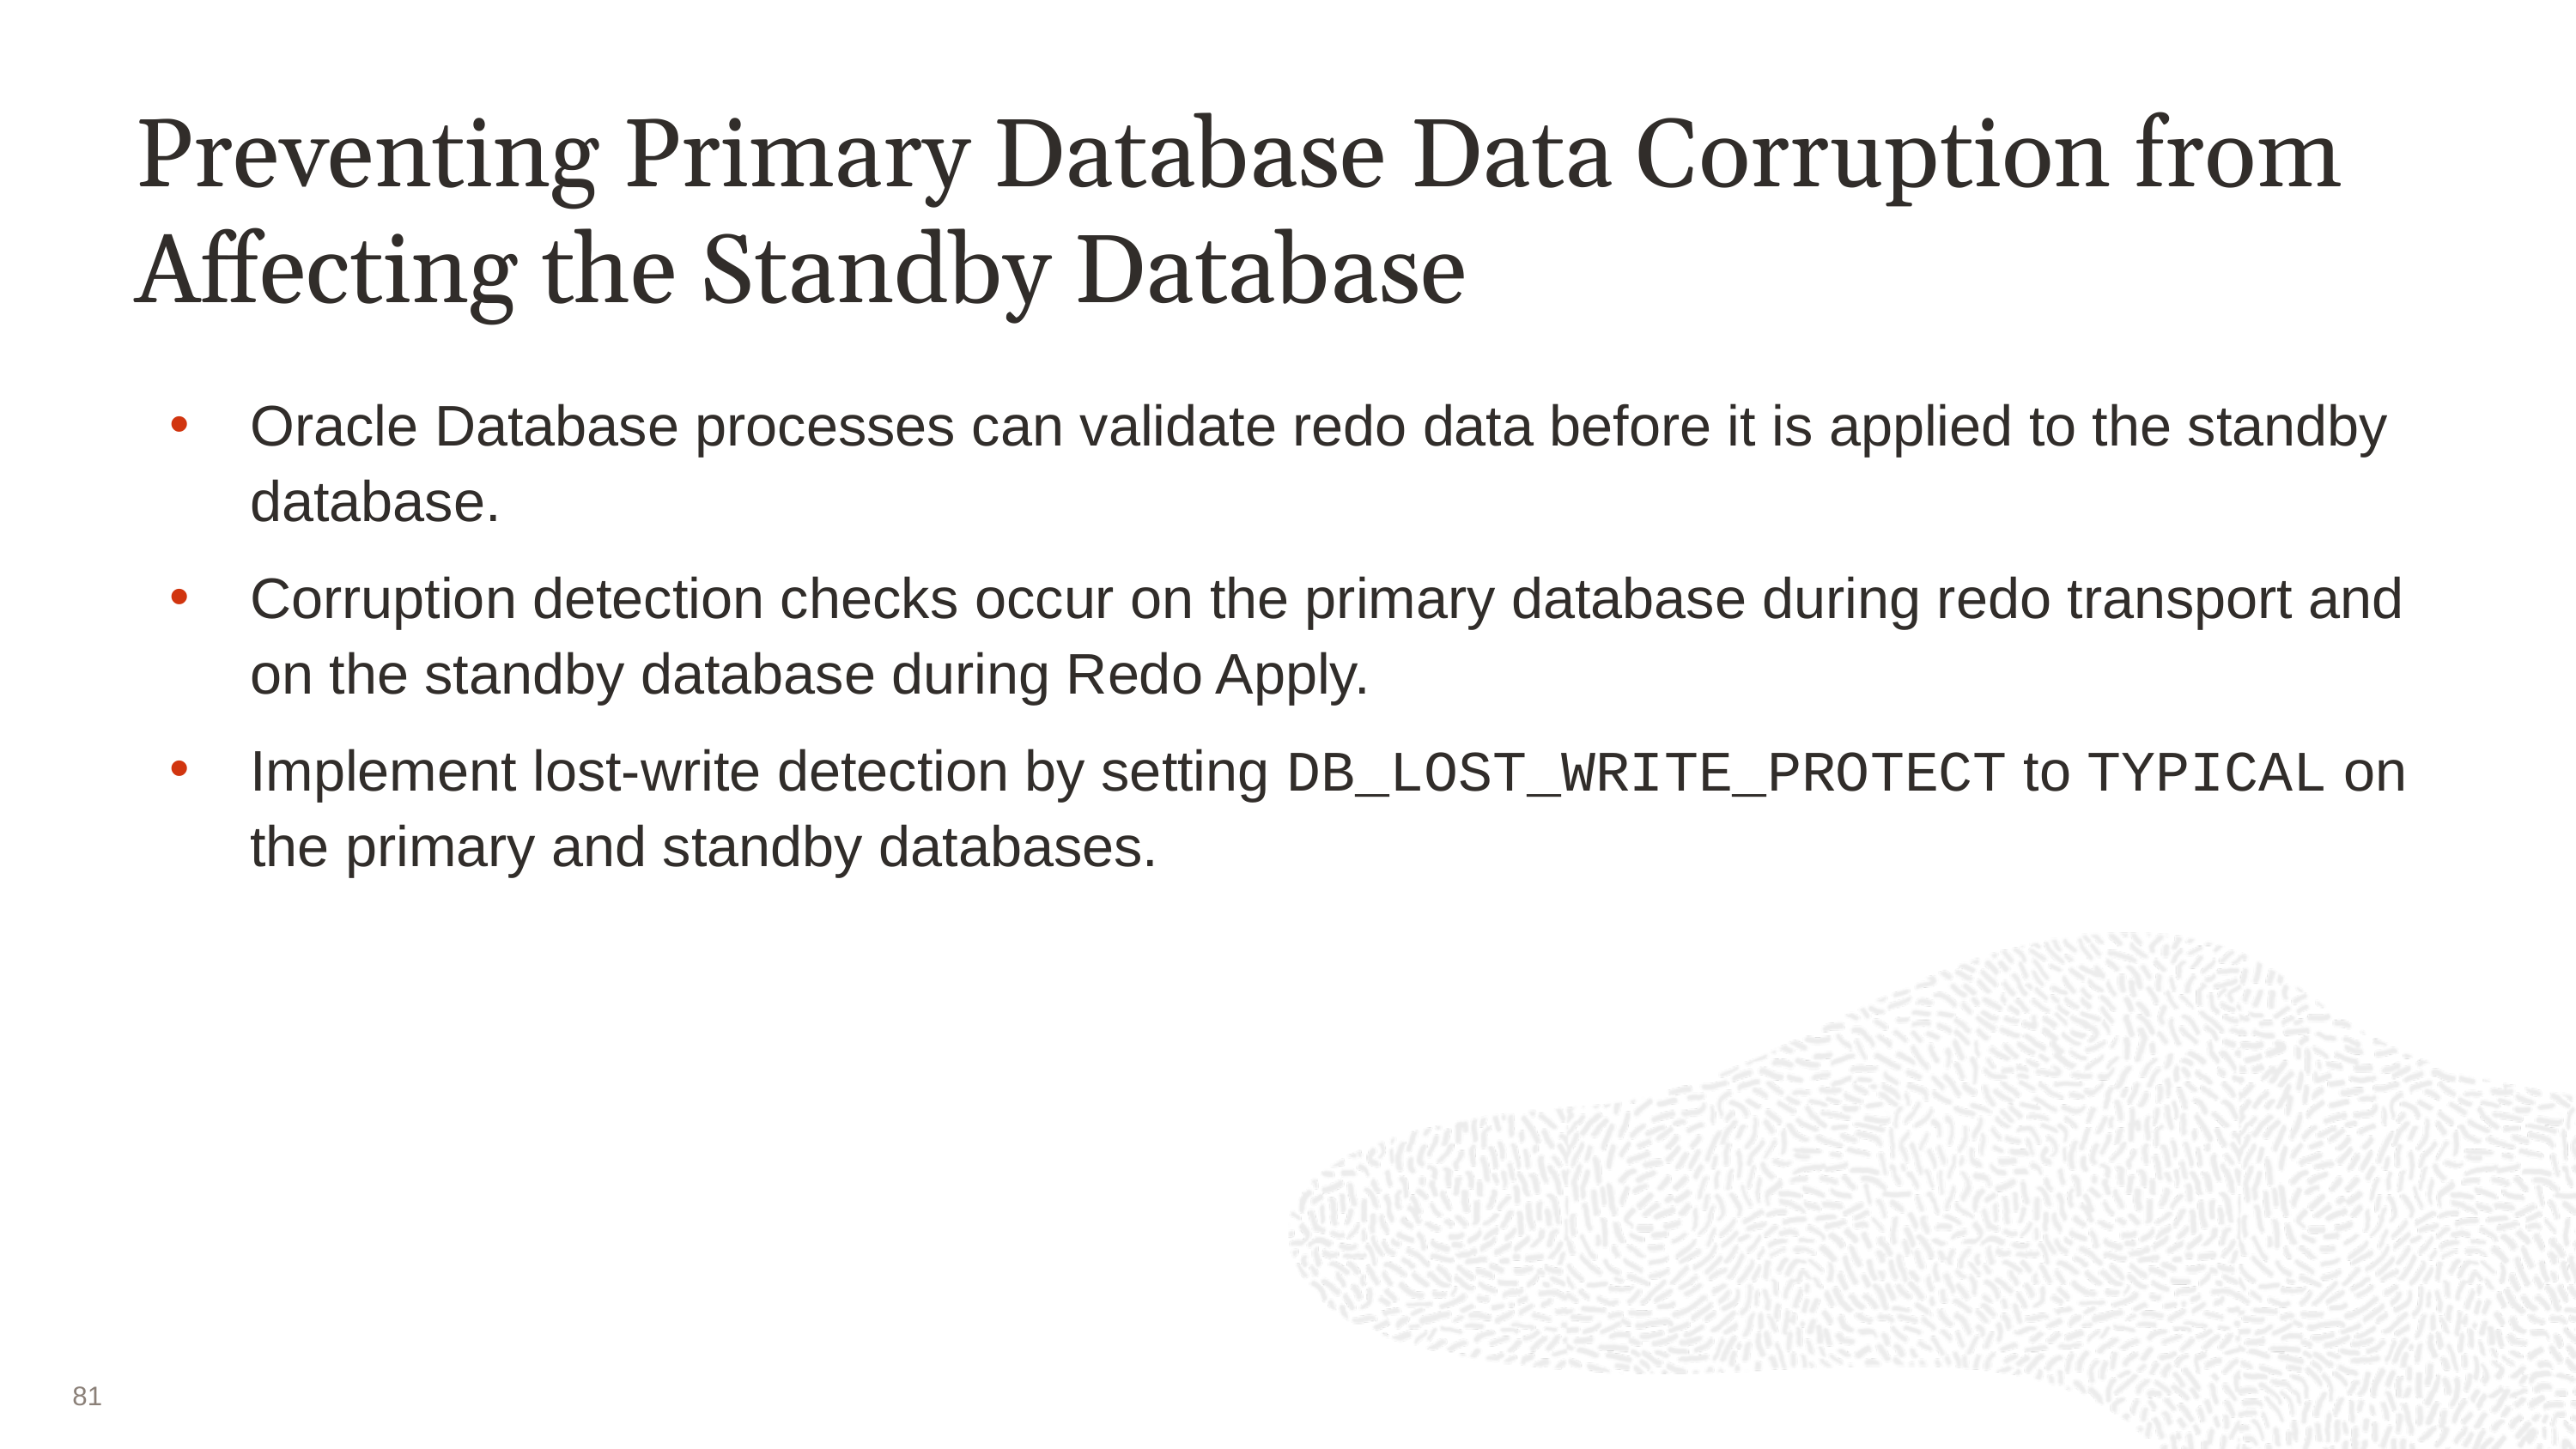

# Preventing Primary Database Data Corruption from Affecting the Standby Database
Oracle Database processes can validate redo data before it is applied to the standby database.
Corruption detection checks occur on the primary database during redo transport and on the standby database during Redo Apply.
Implement lost-write detection by setting DB_LOST_WRITE_PROTECT to TYPICAL on the primary and standby databases.